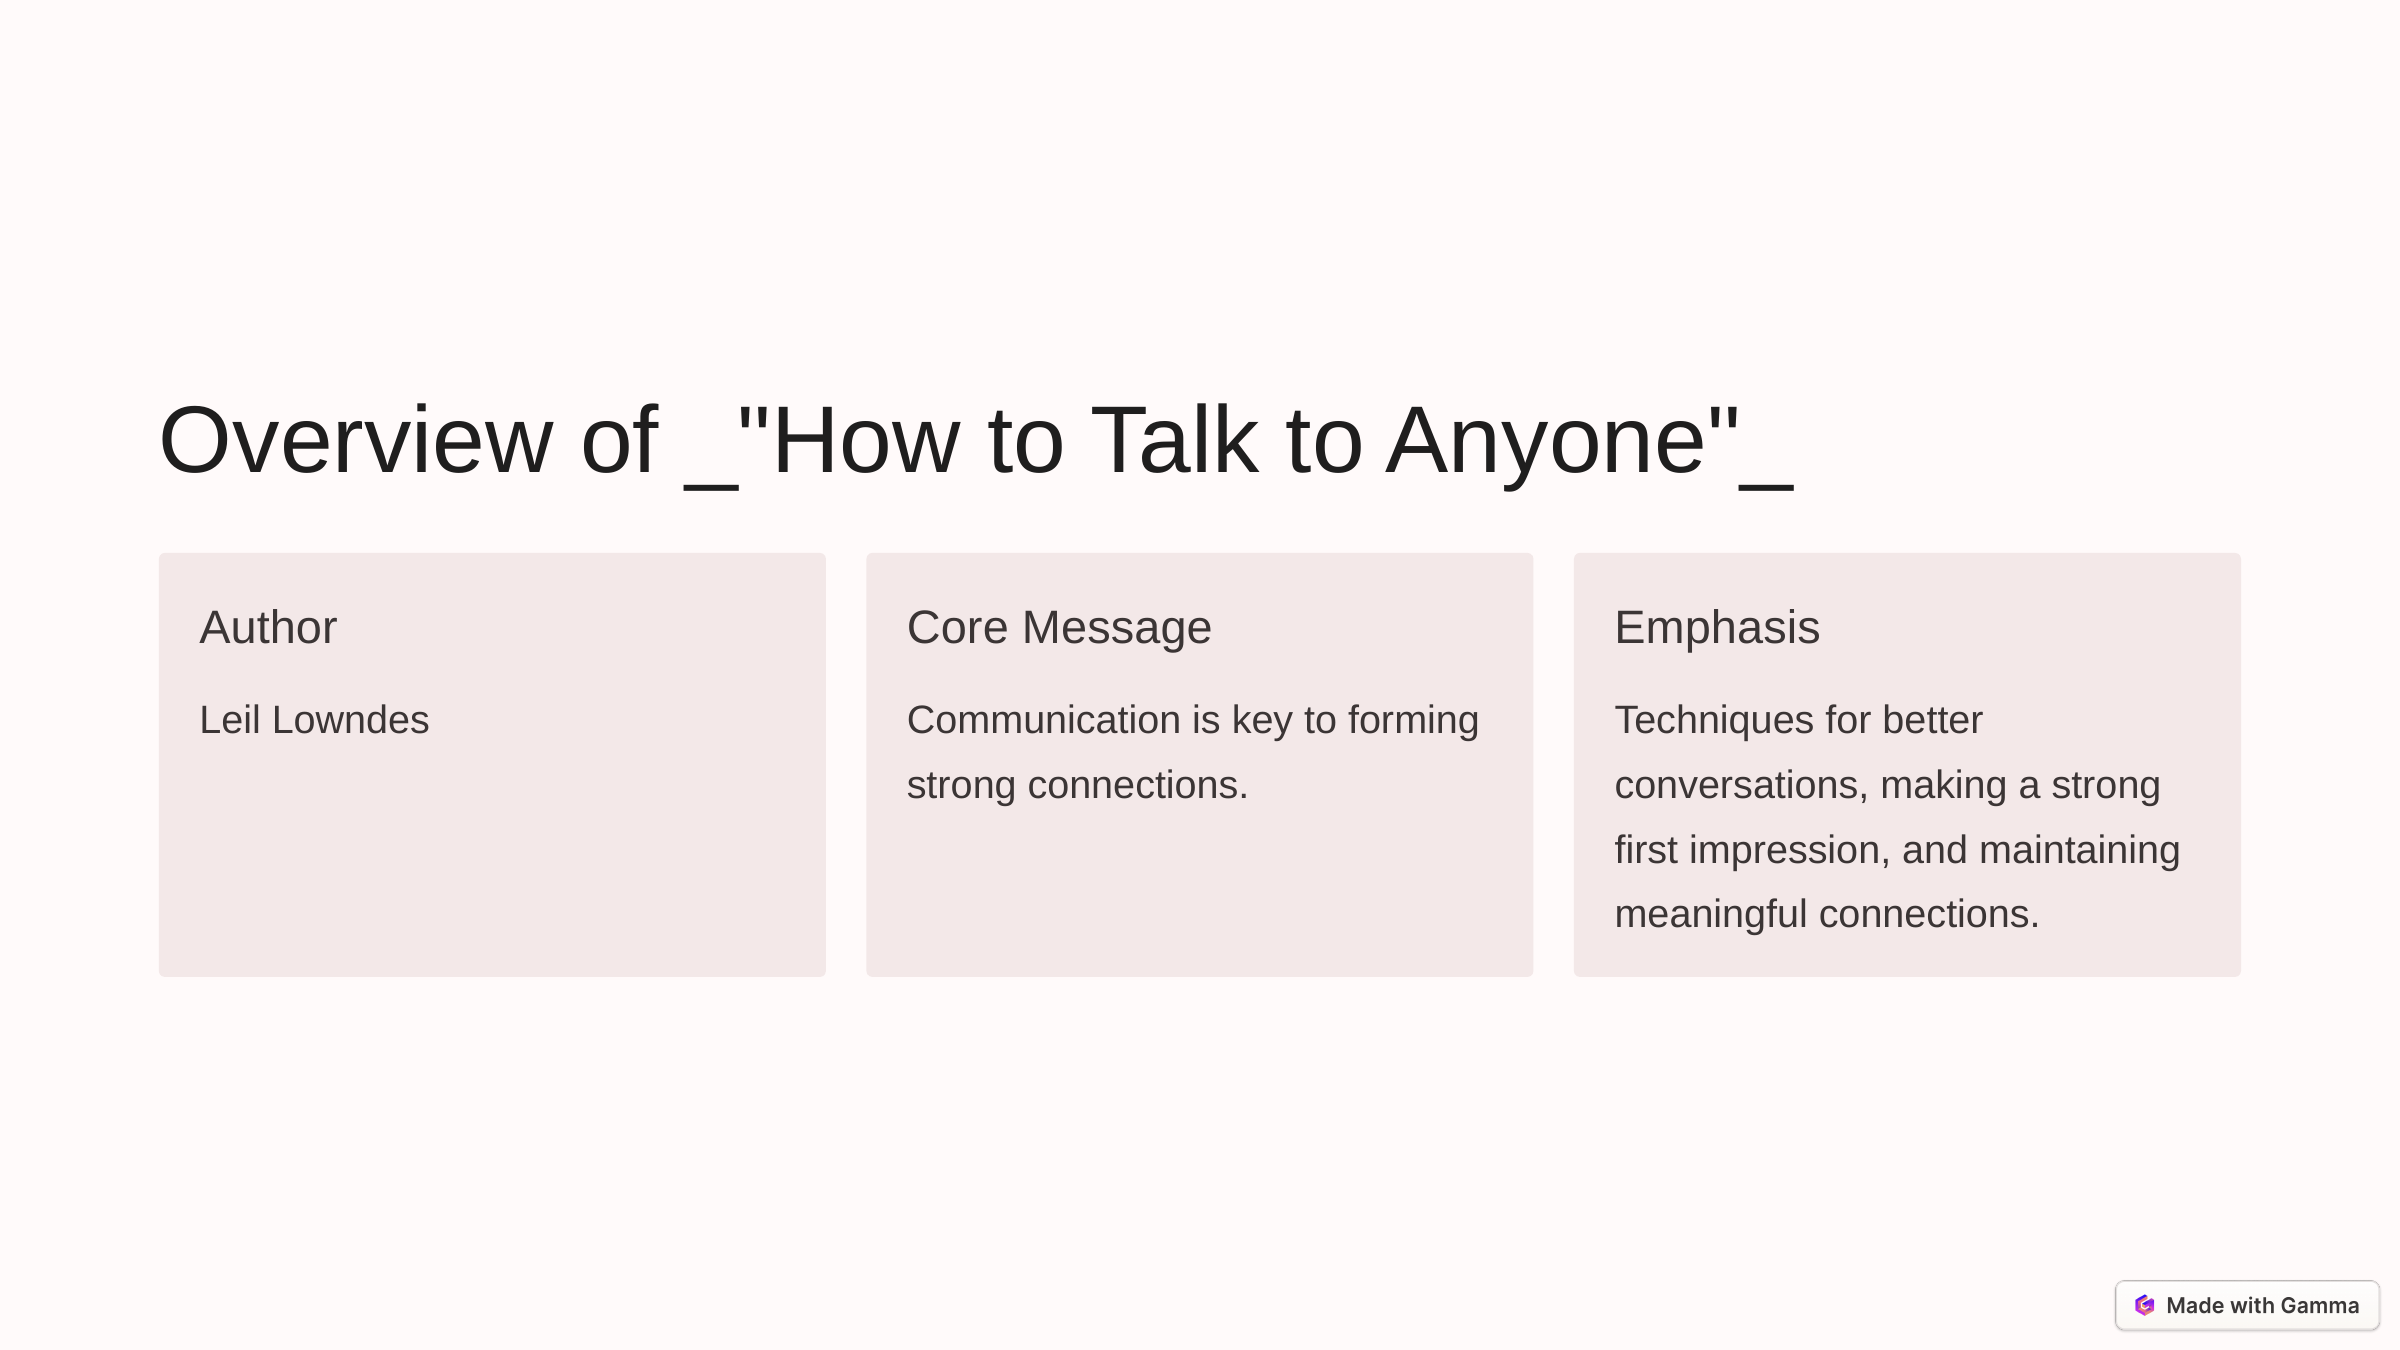

Overview of _"How to Talk to Anyone"_

Author
Core Message
Emphasis
Leil Lowndes
Communication is key to forming strong connections.
Techniques for better conversations, making a strong first impression, and maintaining meaningful connections.